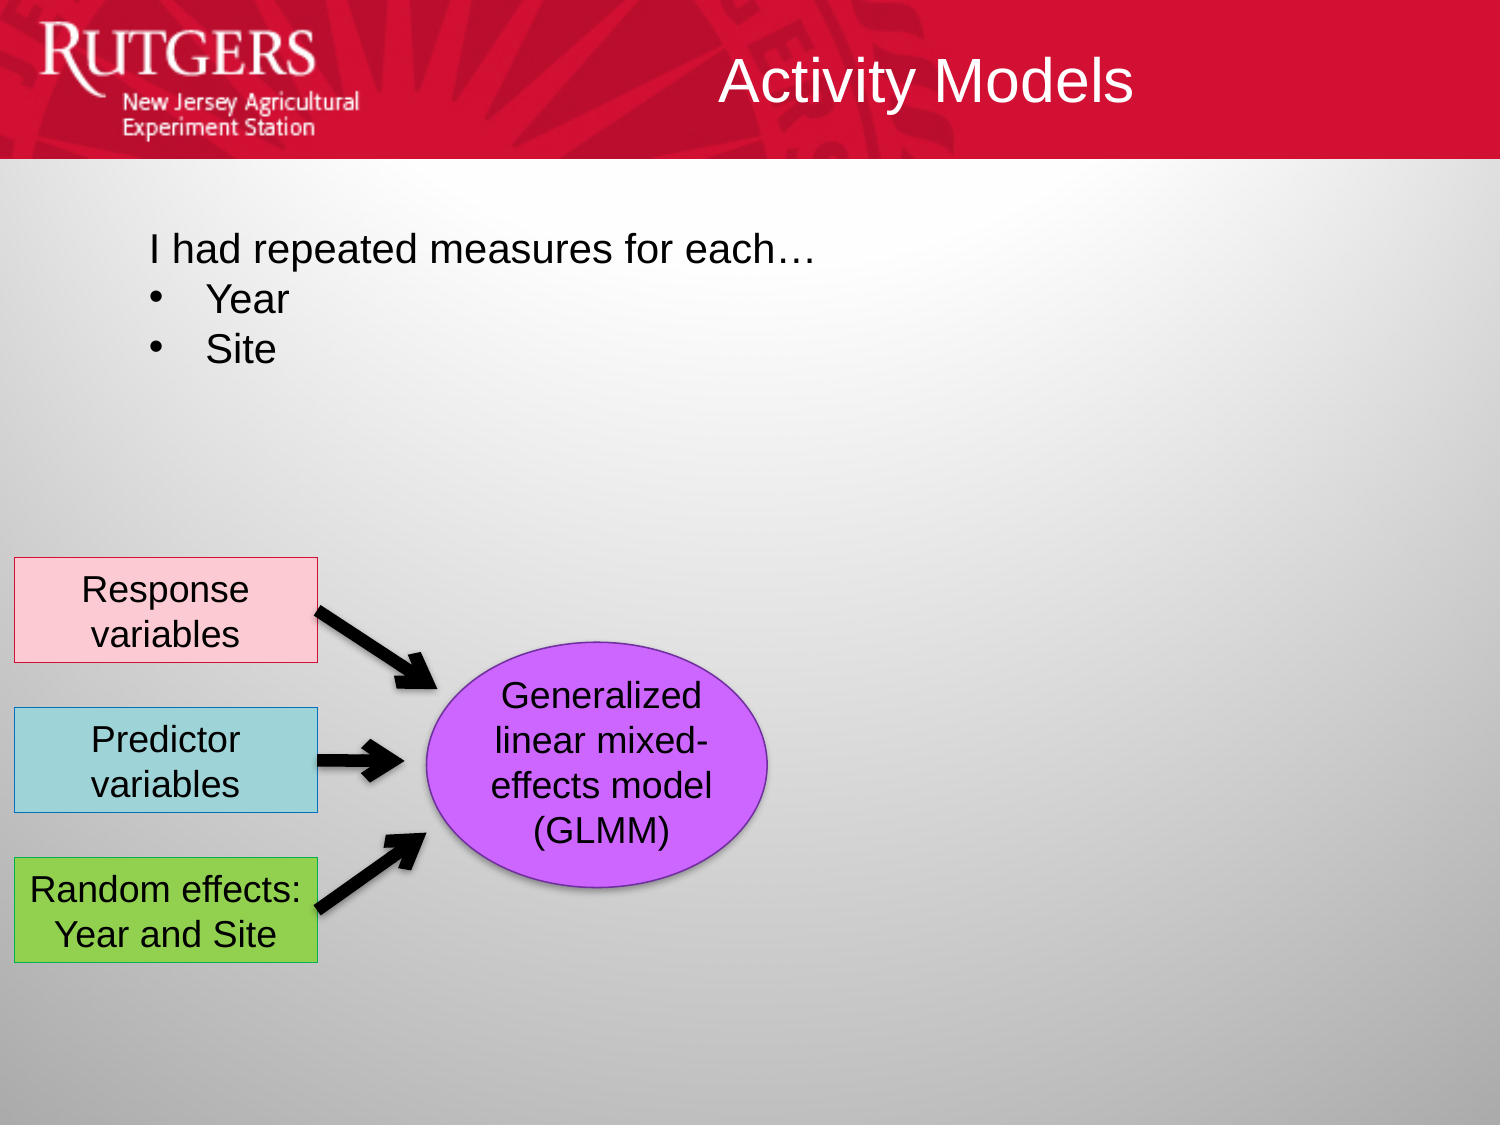

Activity Models
I had repeated measures for each…
Year
Site
Response variables

Generalized linear mixed-effects model
(GLMM)
Predictor variables
Random effects:
Year and Site